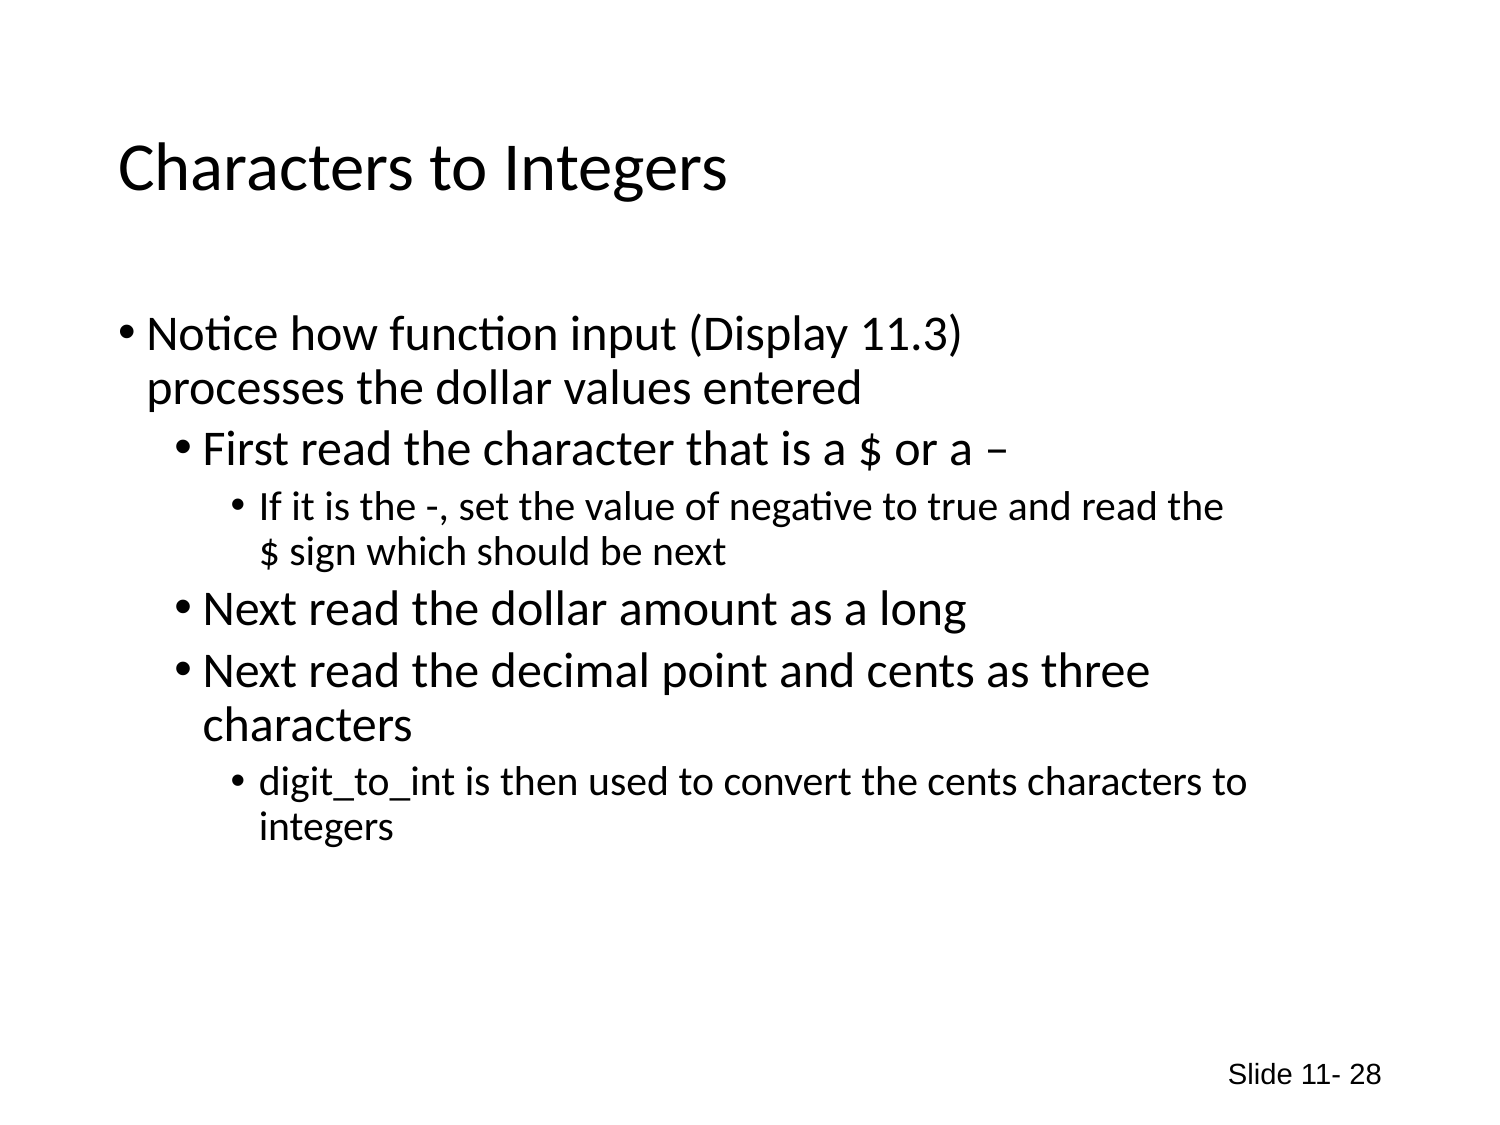

# Characters to Integers
Notice how function input (Display 11.3)
processes the dollar values entered
First read the character that is a $ or a –
If it is the -, set the value of negative to true and read the
$ sign which should be next
Next read the dollar amount as a long
Next read the decimal point and cents as three
characters
digit_to_int is then used to convert the cents characters to
integers
Slide 11- 28